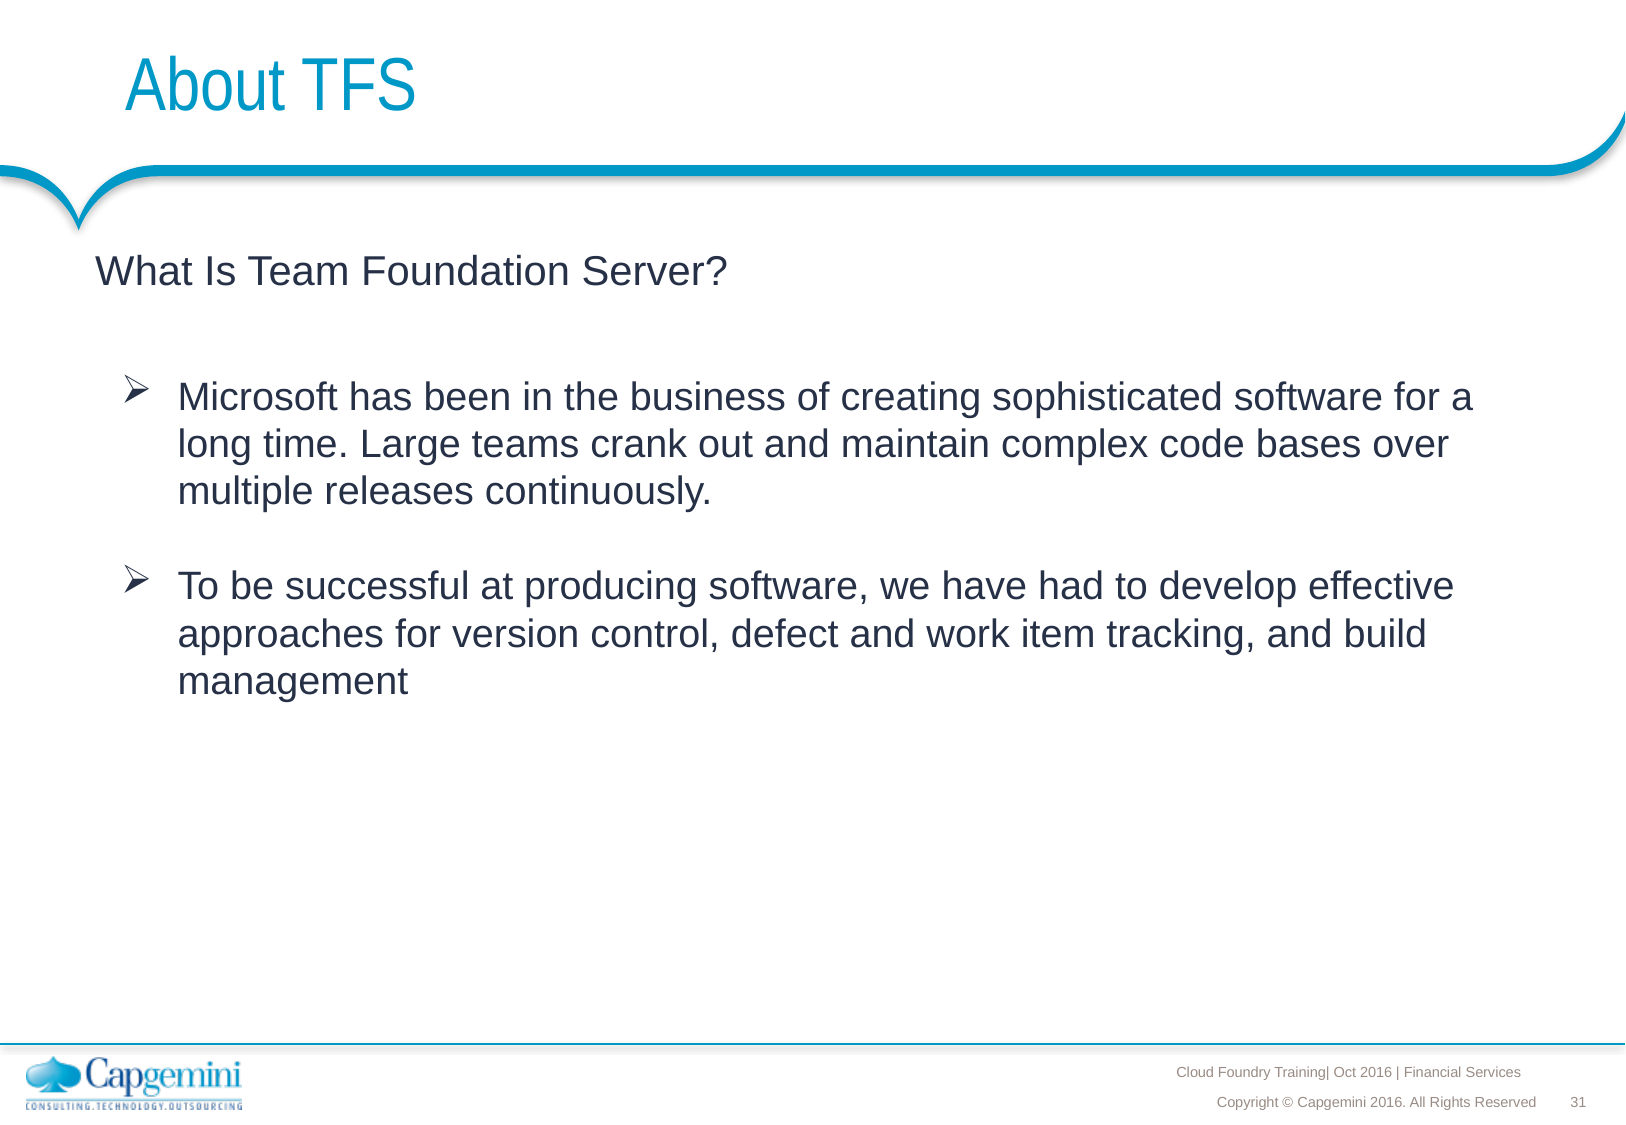

# About TFS
What Is Team Foundation Server?
Microsoft has been in the business of creating sophisticated software for a long time. Large teams crank out and maintain complex code bases over multiple releases continuously.

To be successful at producing software, we have had to develop effective approaches for version control, defect and work item tracking, and build management